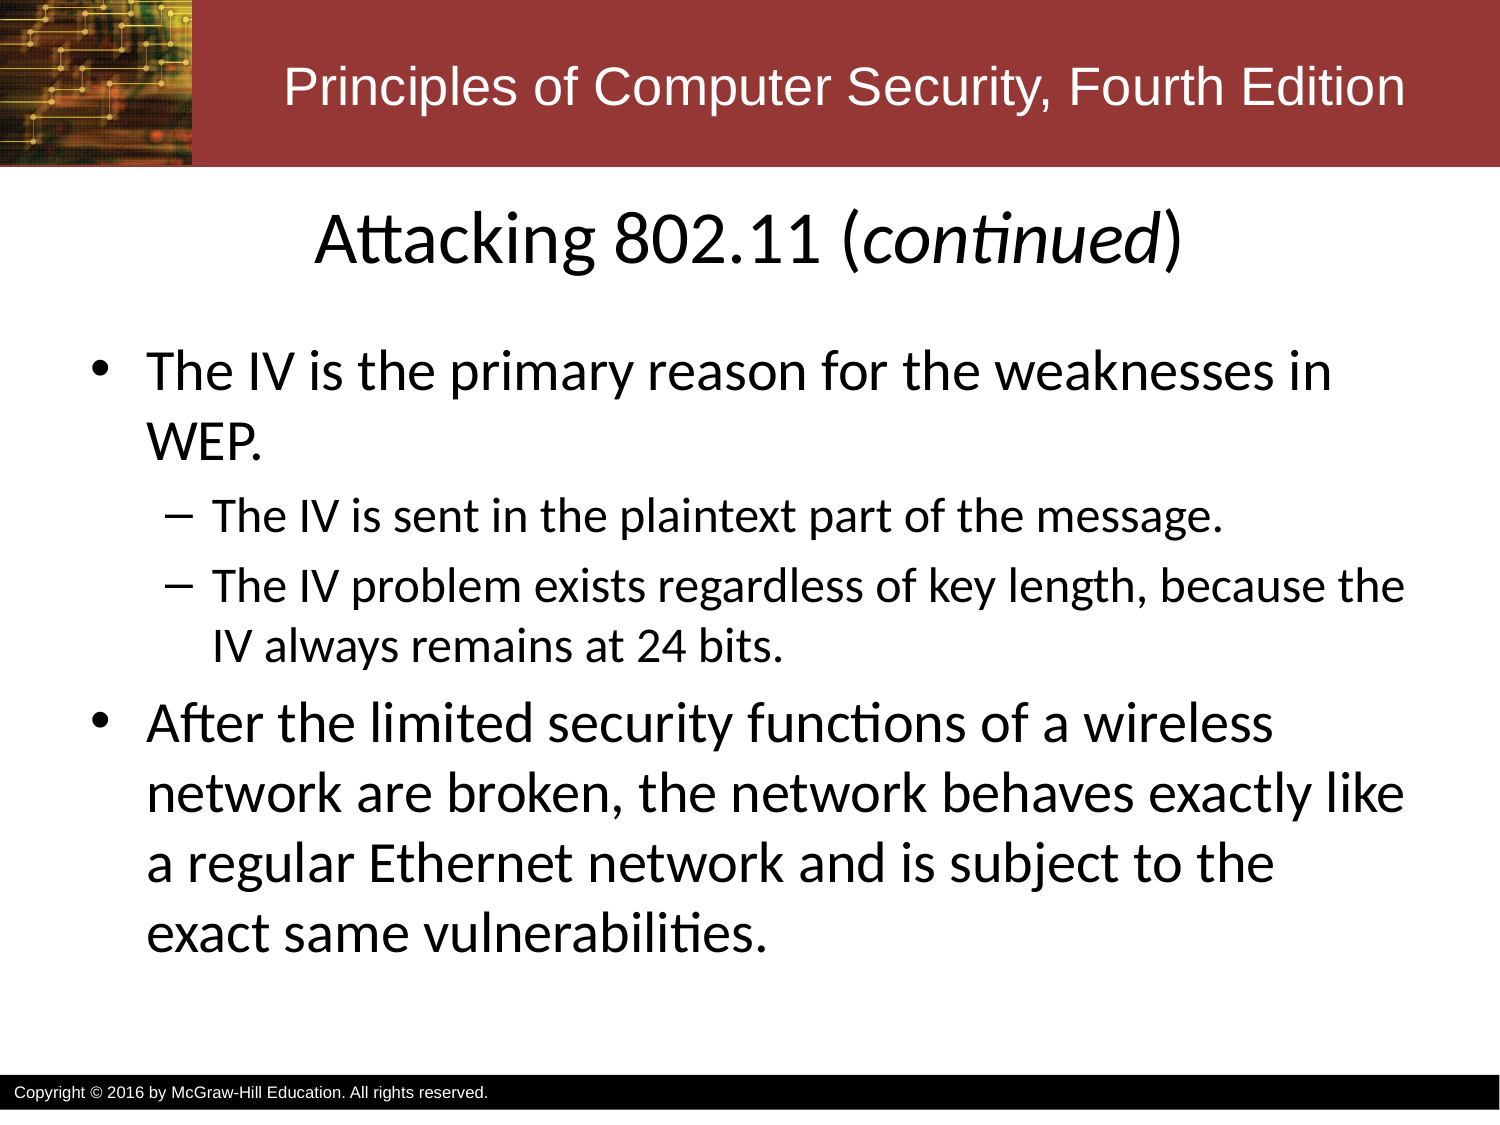

# Attacking 802.11 (continued)
The IV is the primary reason for the weaknesses in WEP.
The IV is sent in the plaintext part of the message.
The IV problem exists regardless of key length, because the IV always remains at 24 bits.
After the limited security functions of a wireless network are broken, the network behaves exactly like a regular Ethernet network and is subject to the exact same vulnerabilities.